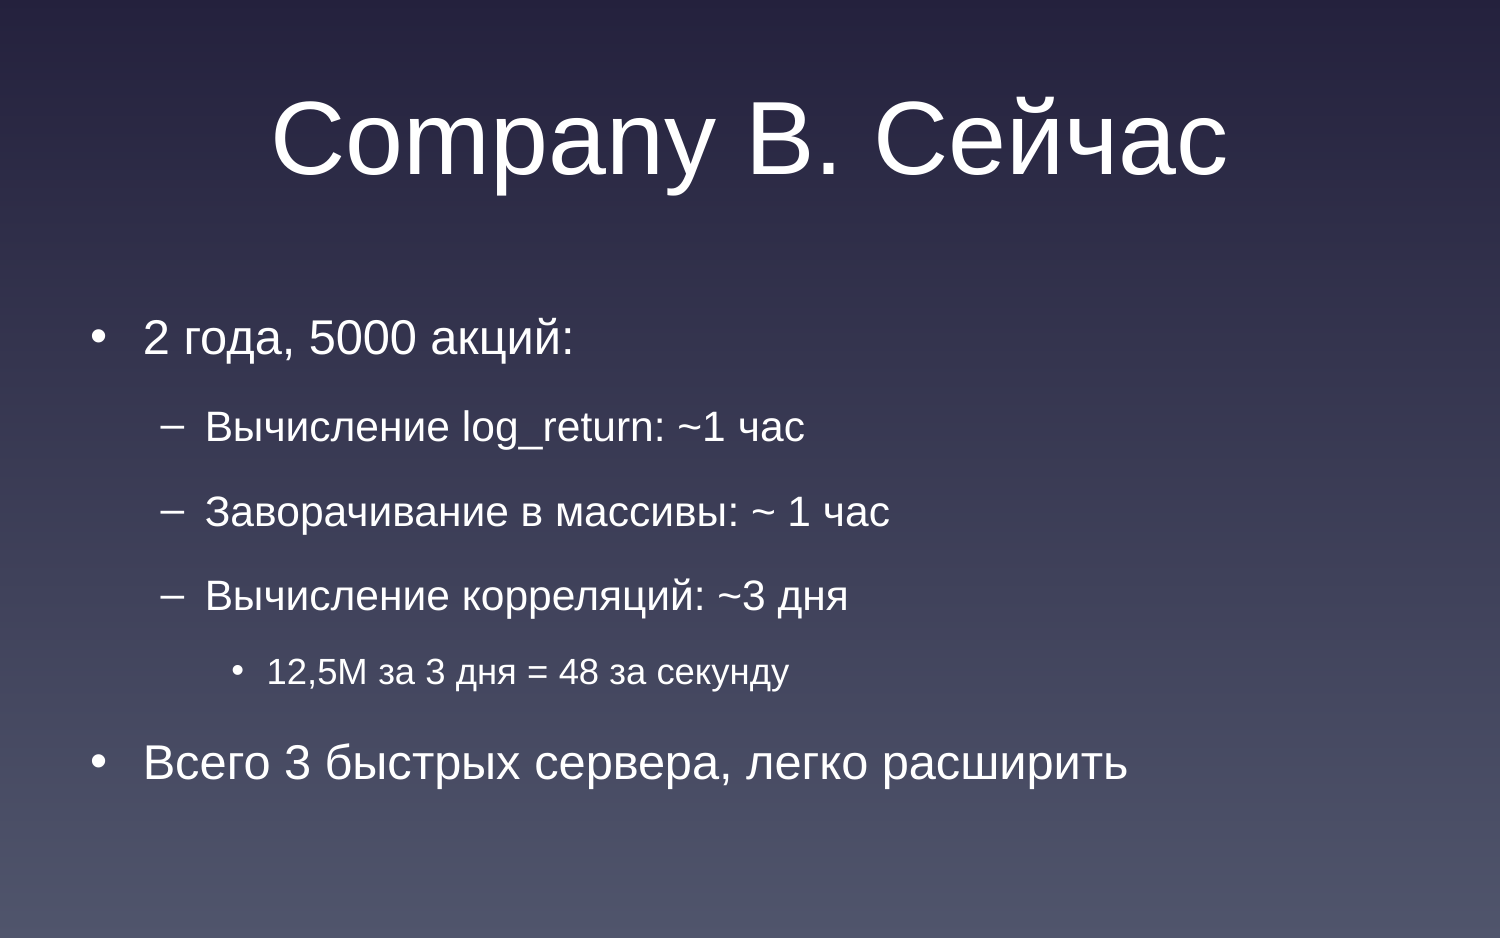

# Company B. Сейчас
2 года, 5000 акций:
Вычисление log_return: ~1 час
Заворачивание в массивы: ~ 1 час
Вычисление корреляций: ~3 дня
12,5M за 3 дня = 48 за секунду
Всего 3 быстрых сервера, легко расширить